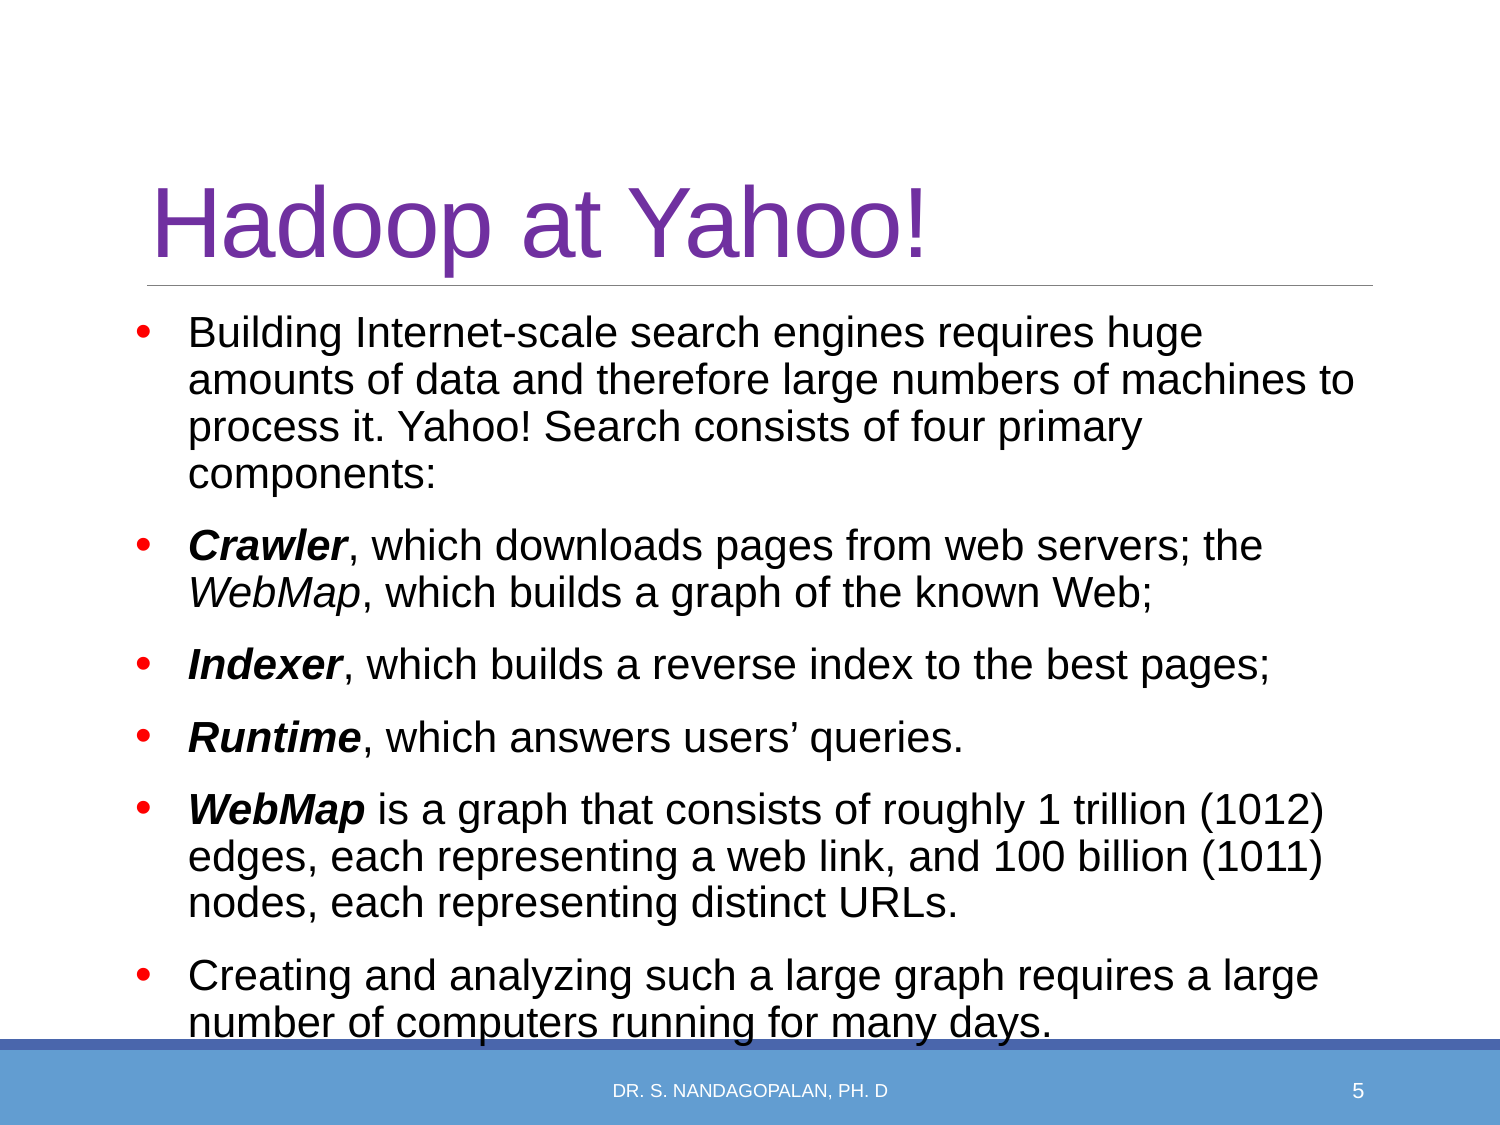

# Hadoop at Yahoo!
Building Internet-scale search engines requires huge amounts of data and therefore large numbers of machines to process it. Yahoo! Search consists of four primary components:
Crawler, which downloads pages from web servers; the WebMap, which builds a graph of the known Web;
Indexer, which builds a reverse index to the best pages;
Runtime, which answers users’ queries.
WebMap is a graph that consists of roughly 1 trillion (1012) edges, each representing a web link, and 100 billion (1011) nodes, each representing distinct URLs.
Creating and analyzing such a large graph requires a large number of computers running for many days.
Dr. S. Nandagopalan, Ph. D
5